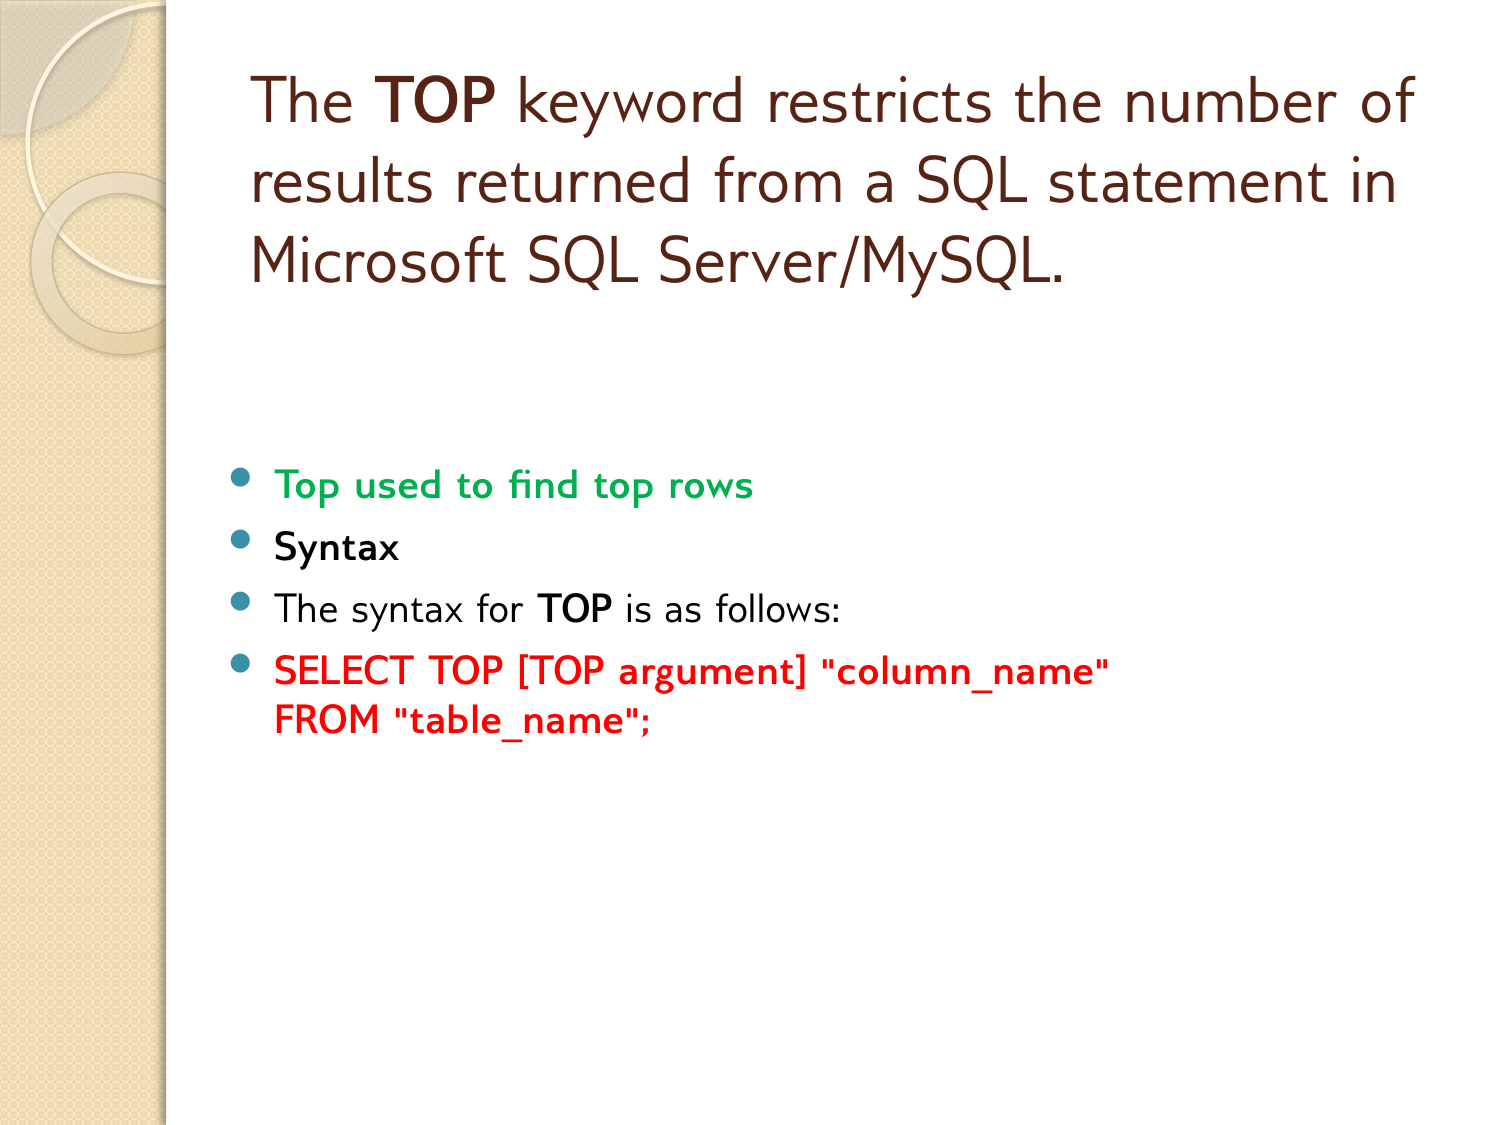

# The TOP keyword restricts the number of results returned from a SQL statement in Microsoft SQL Server/MySQL.
Top used to find top rows
Syntax
The syntax for TOP is as follows:
SELECT TOP [TOP argument] "column_name"
FROM "table_name";